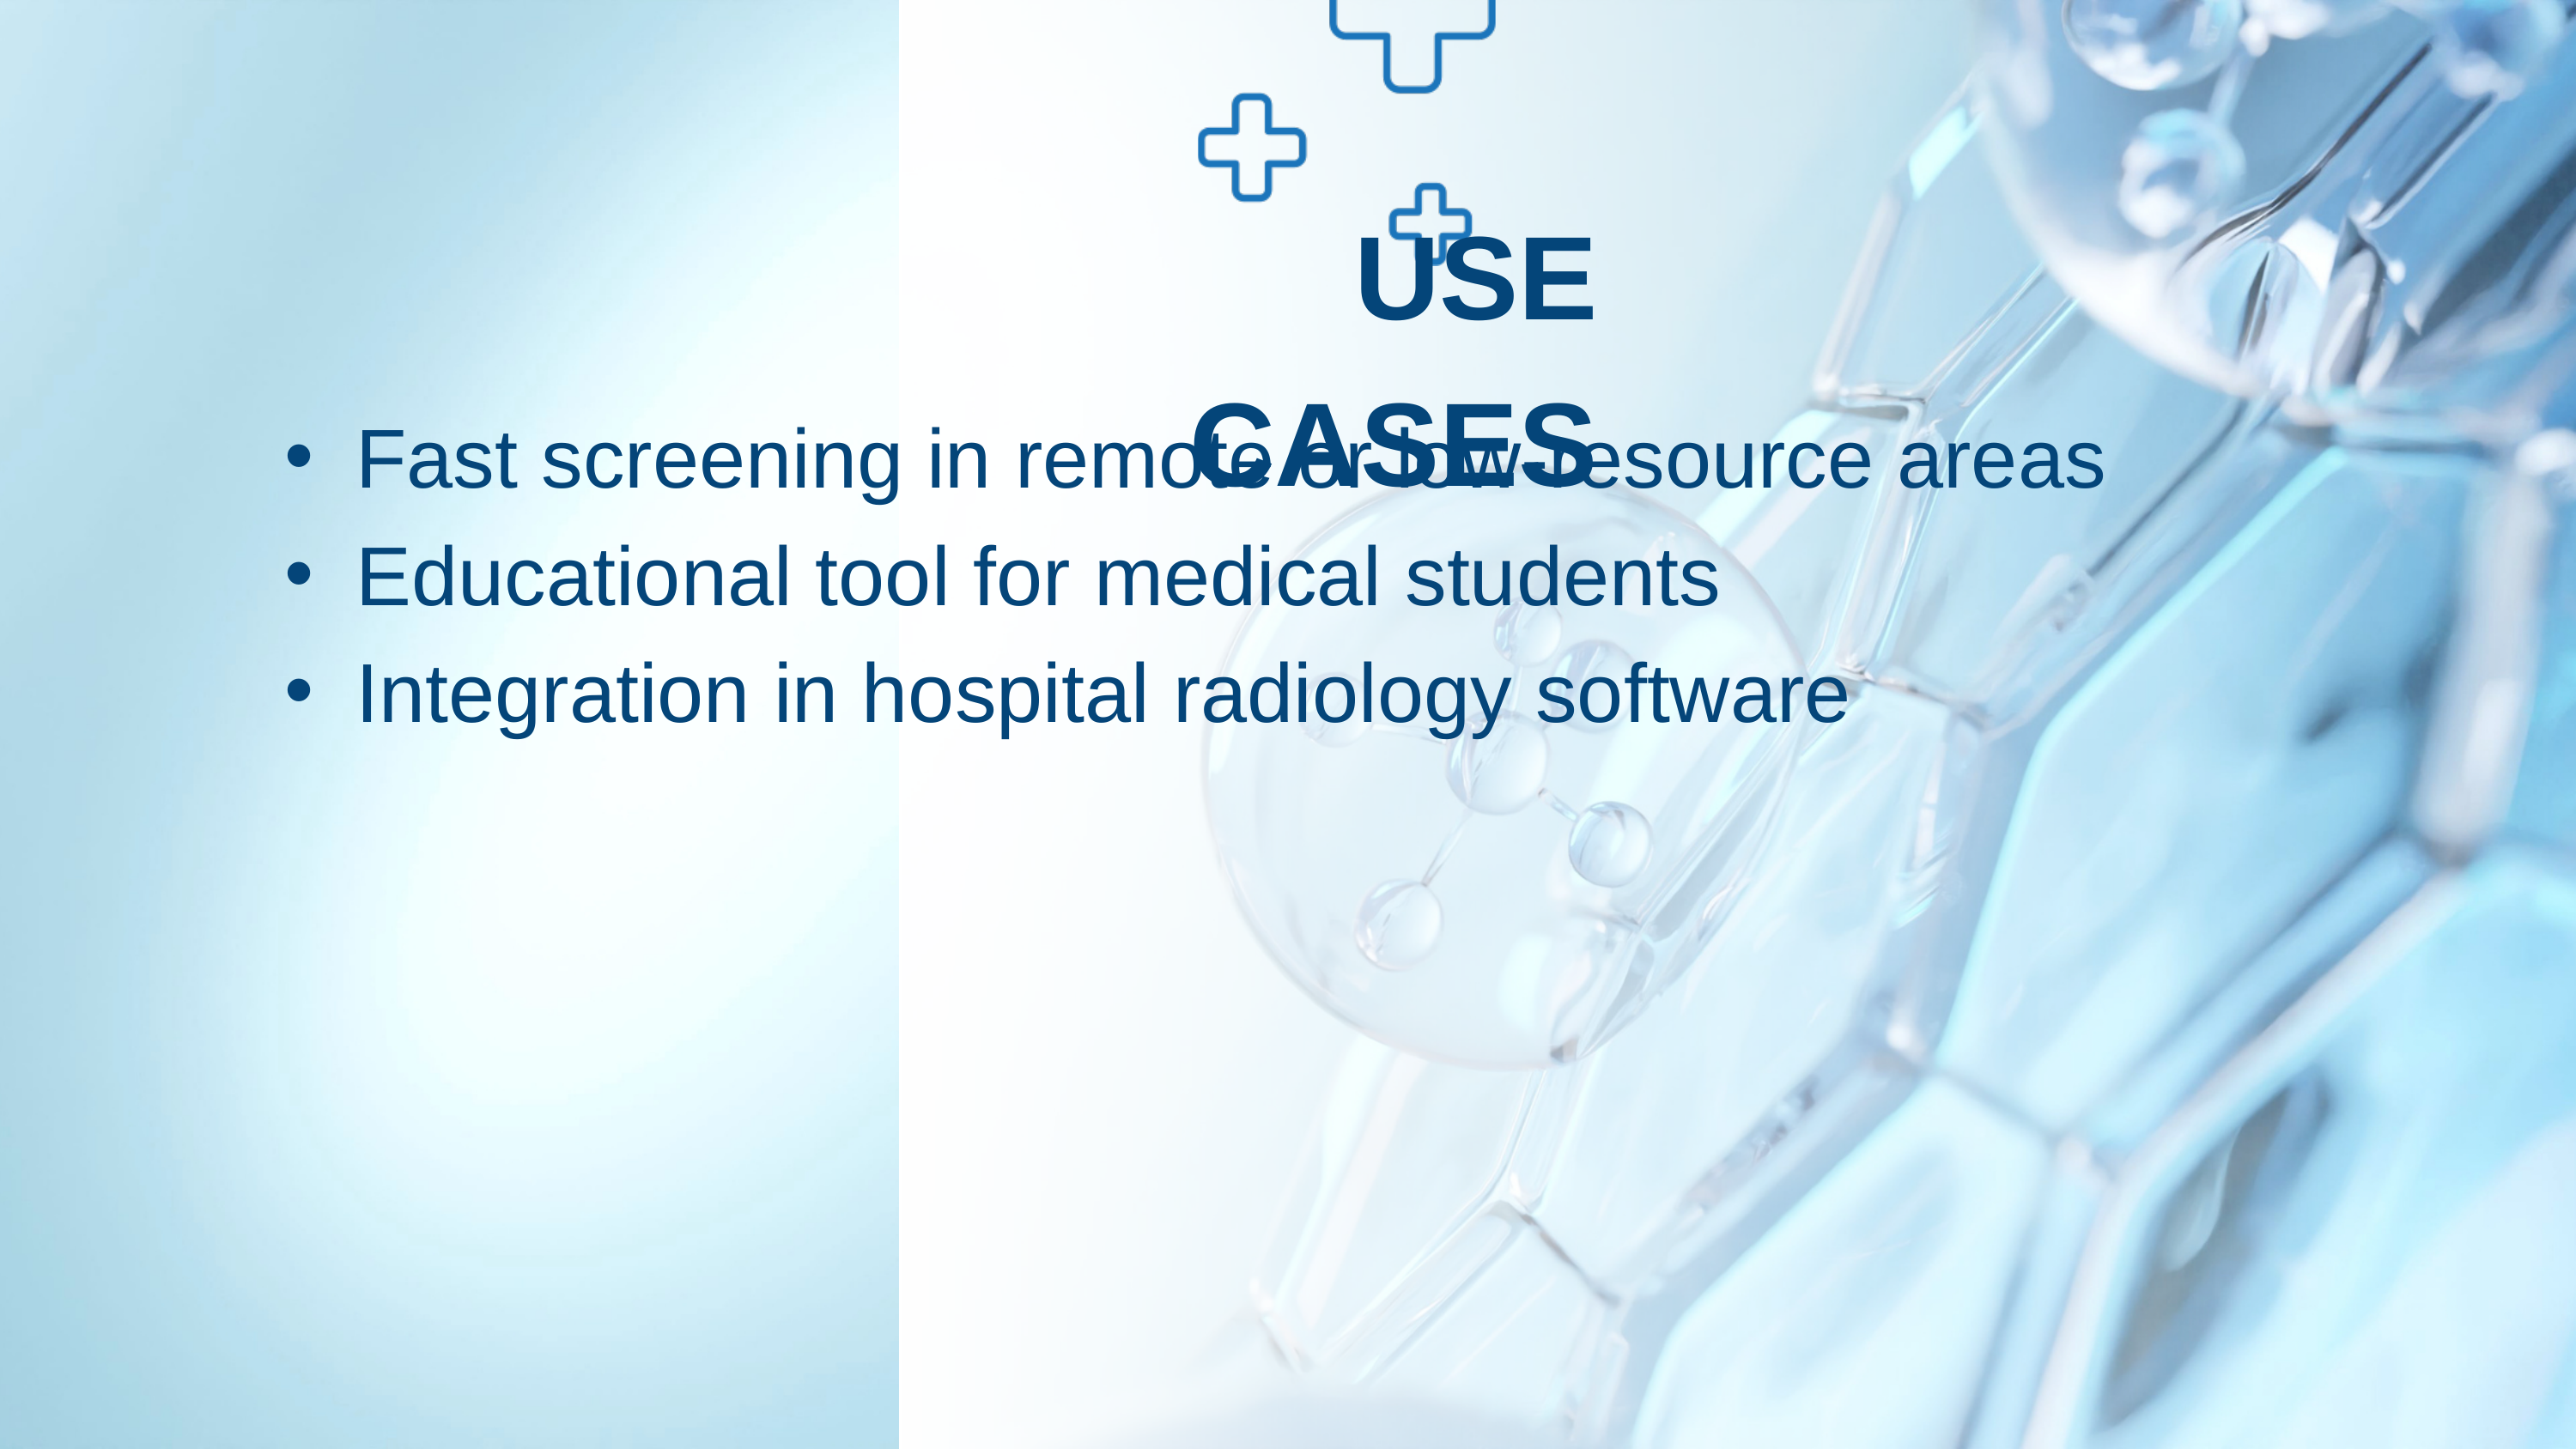

USE CASES
Fast screening in remote or low-resource areas
Educational tool for medical students
Integration in hospital radiology software